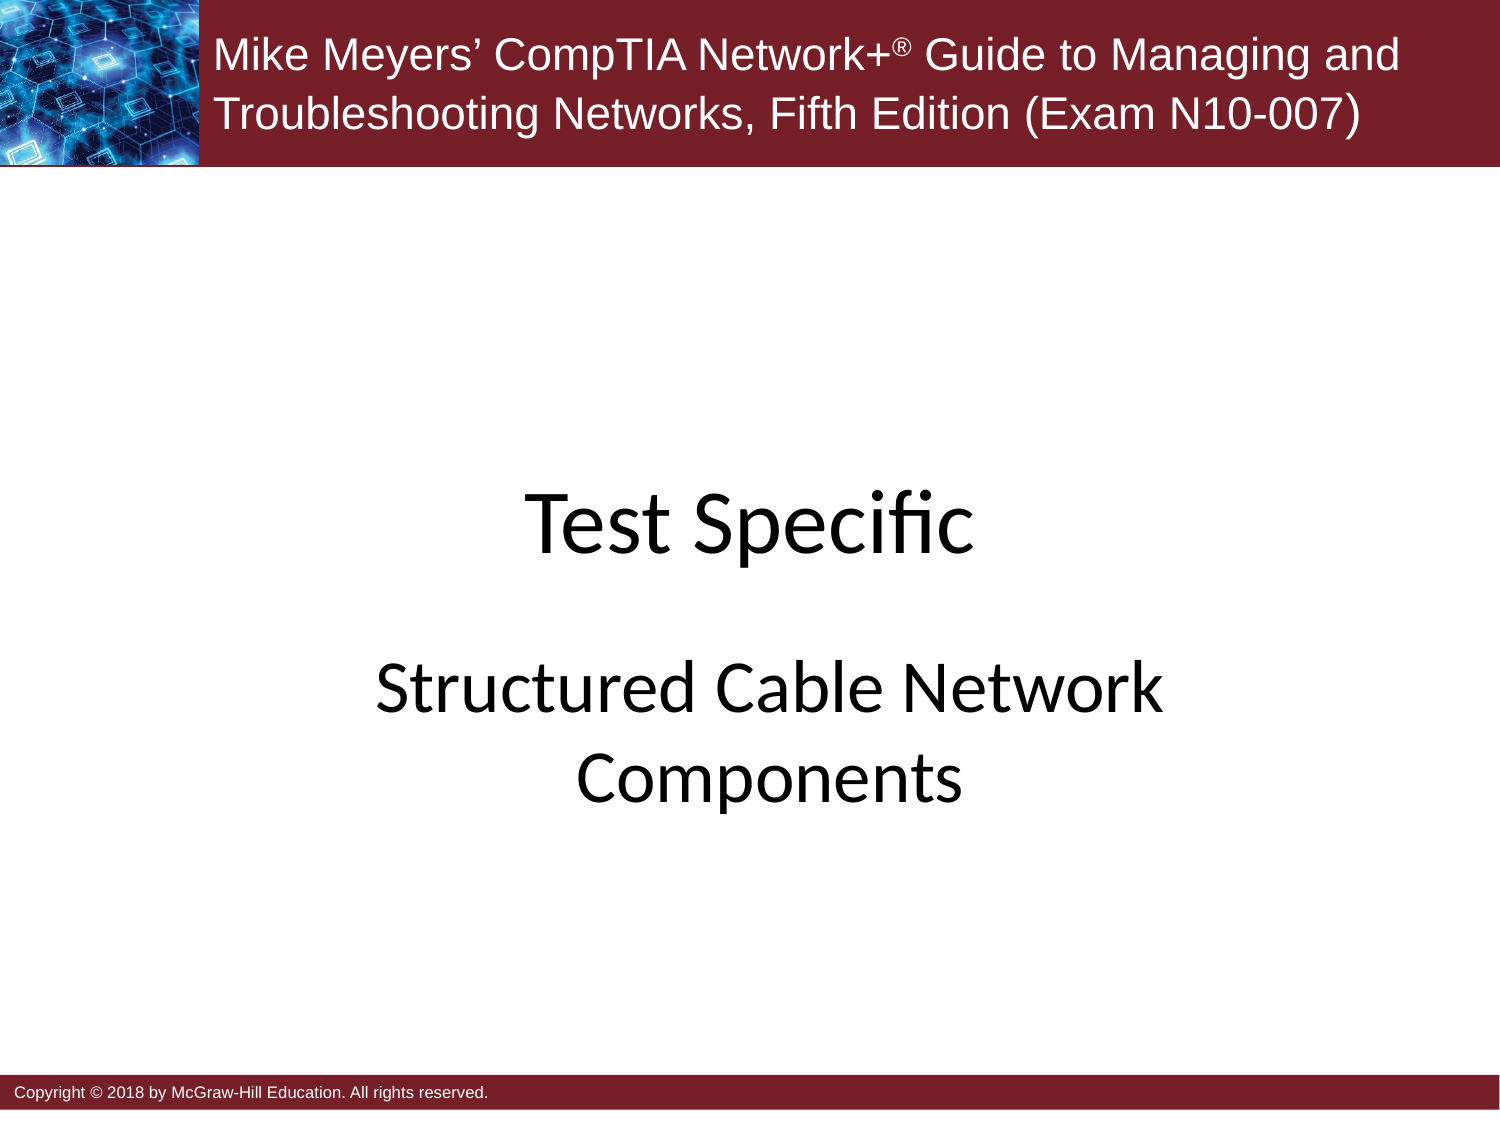

# Test Specific
Structured Cable Network Components